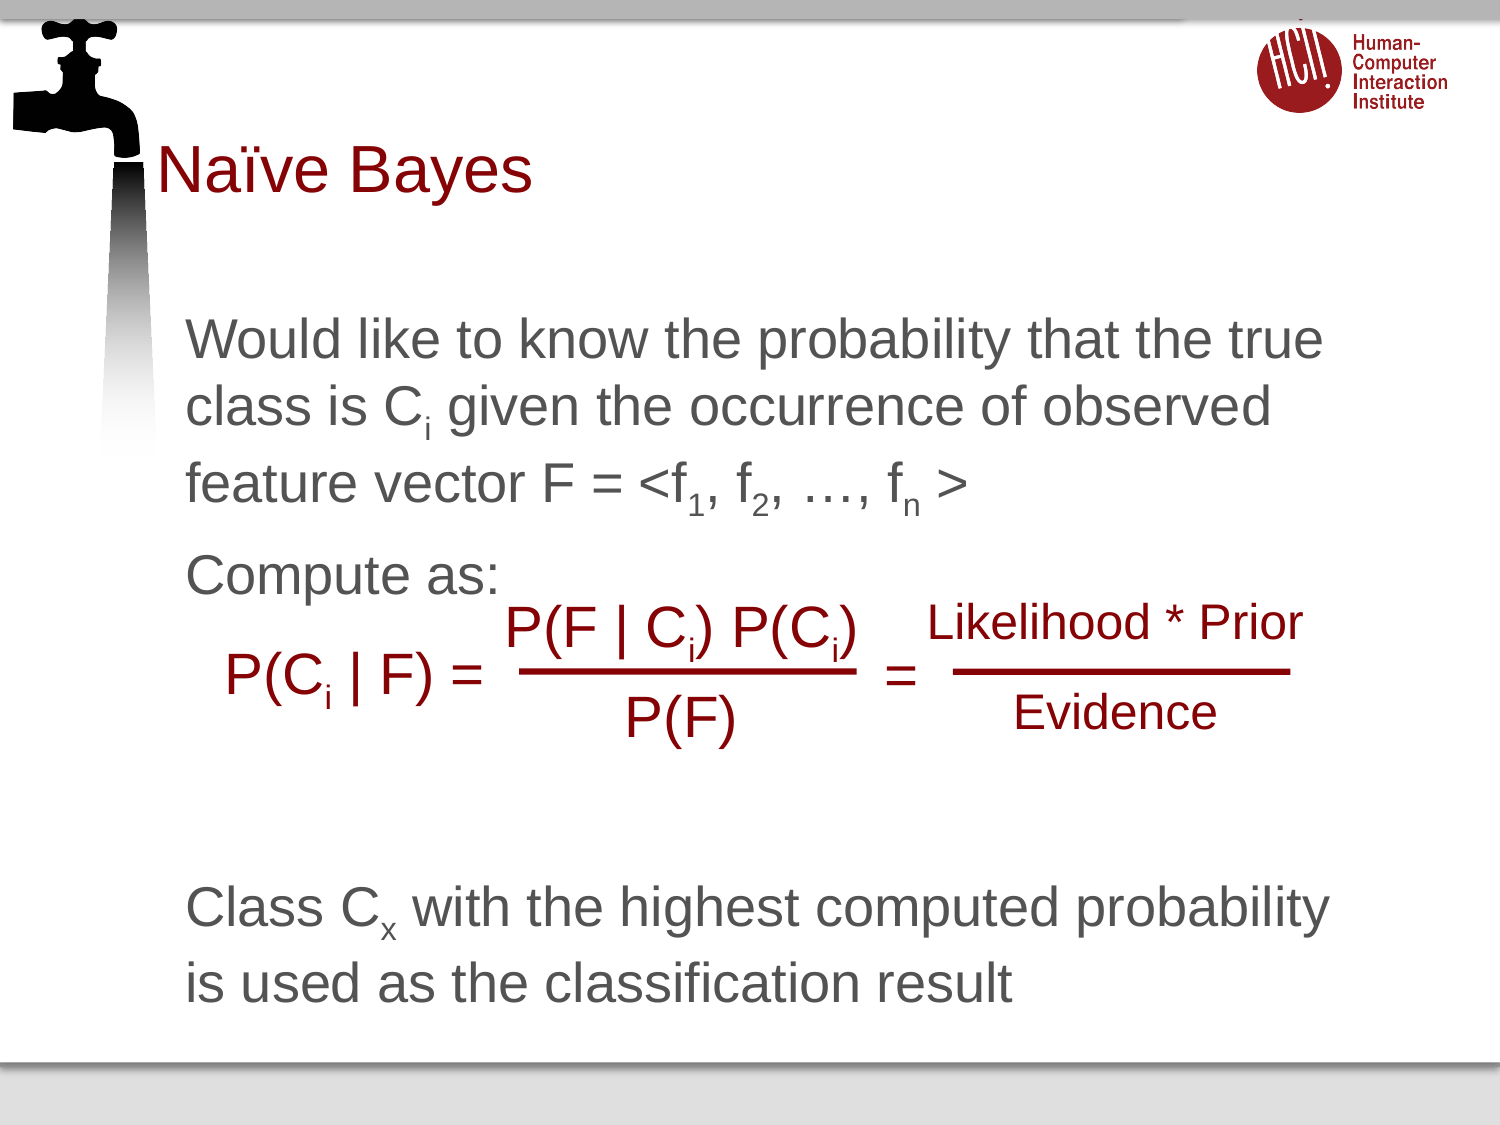

# Naïve Bayes
Would like to know the probability that the true class is Ci given the occurrence of observed feature vector F = <f1, f2, …, fn >
Compute as:

Class Cx with the highest computed probability is used as the classification result

P(F | Ci) P(Ci)
P(F)

P(Ci | F) =
Likelihood * Prior
Evidence

=